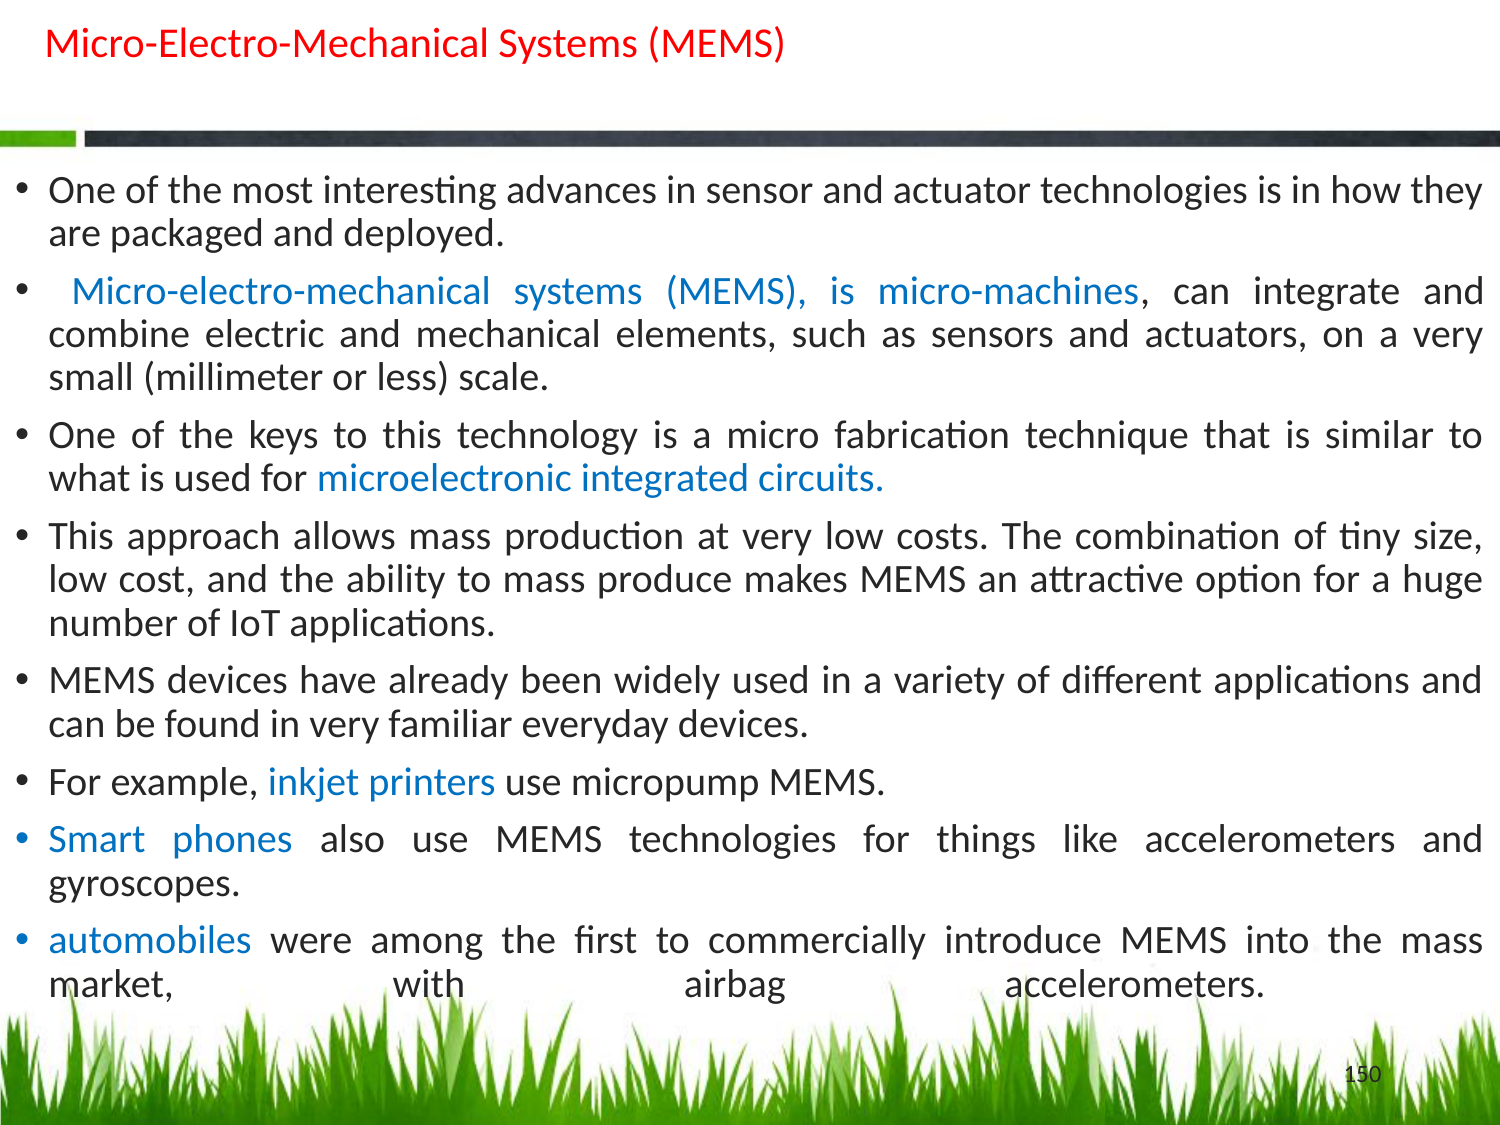

# Micro-Electro-Mechanical Systems (MEMS)
One of the most interesting advances in sensor and actuator technologies is in how they are packaged and deployed.
 Micro-electro-mechanical systems (MEMS), is micro-machines, can integrate and combine electric and mechanical elements, such as sensors and actuators, on a very small (millimeter or less) scale.
One of the keys to this technology is a micro fabrication technique that is similar to what is used for microelectronic integrated circuits.
This approach allows mass production at very low costs. The combination of tiny size, low cost, and the ability to mass produce makes MEMS an attractive option for a huge number of IoT applications.
MEMS devices have already been widely used in a variety of different applications and can be found in very familiar everyday devices.
For example, inkjet printers use micropump MEMS.
Smart phones also use MEMS technologies for things like accelerometers and gyroscopes.
automobiles were among the first to commercially introduce MEMS into the mass market, with airbag accelerometers.
150